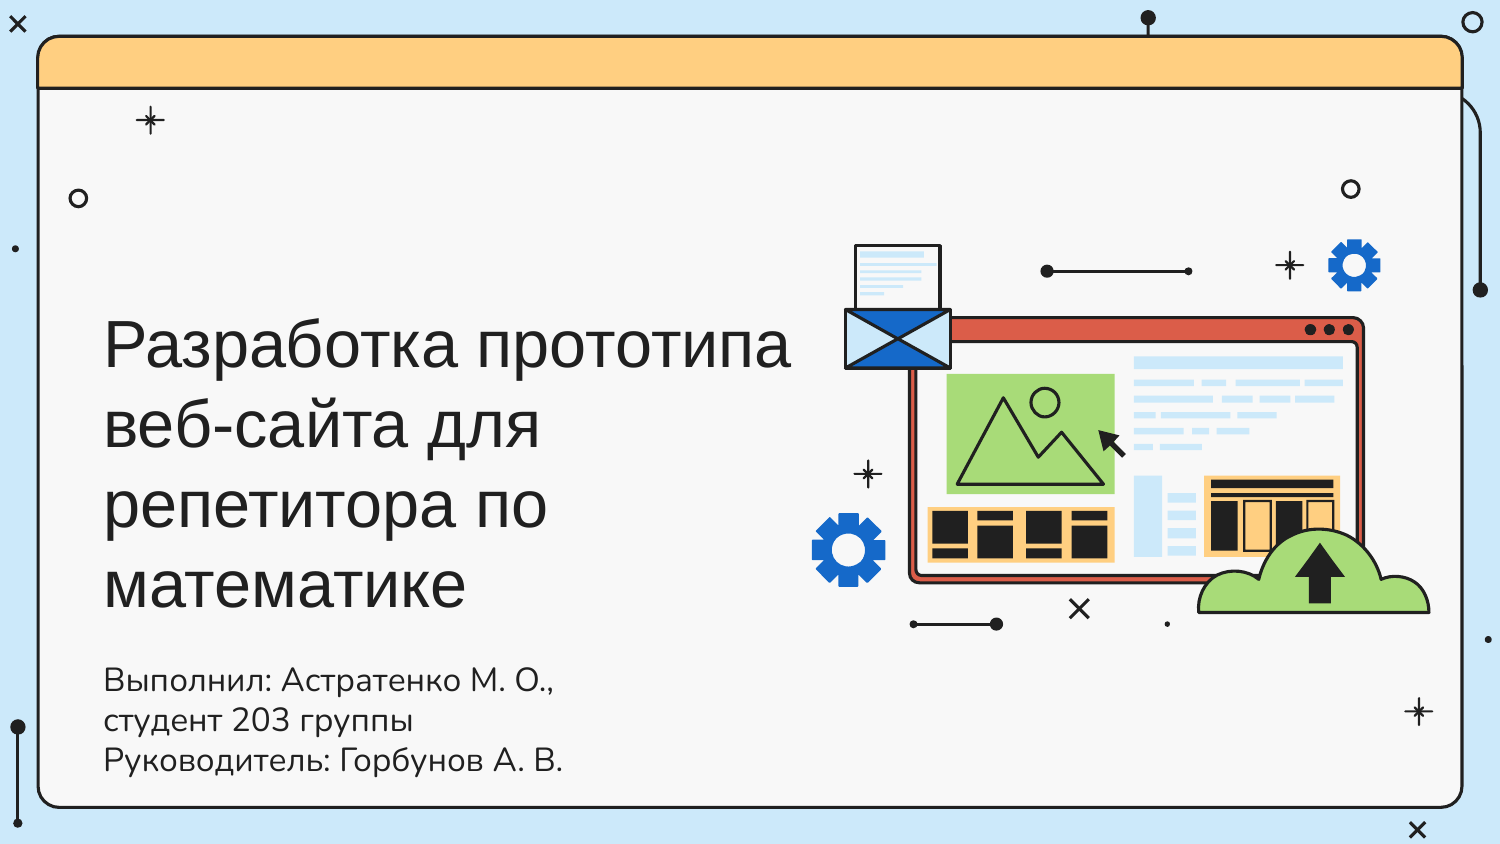

# Разработка прототипа веб-сайта для репетитора по математике
Выполнил: Астратенко М. О., студент 203 группы
Руководитель: Горбунов А. В.